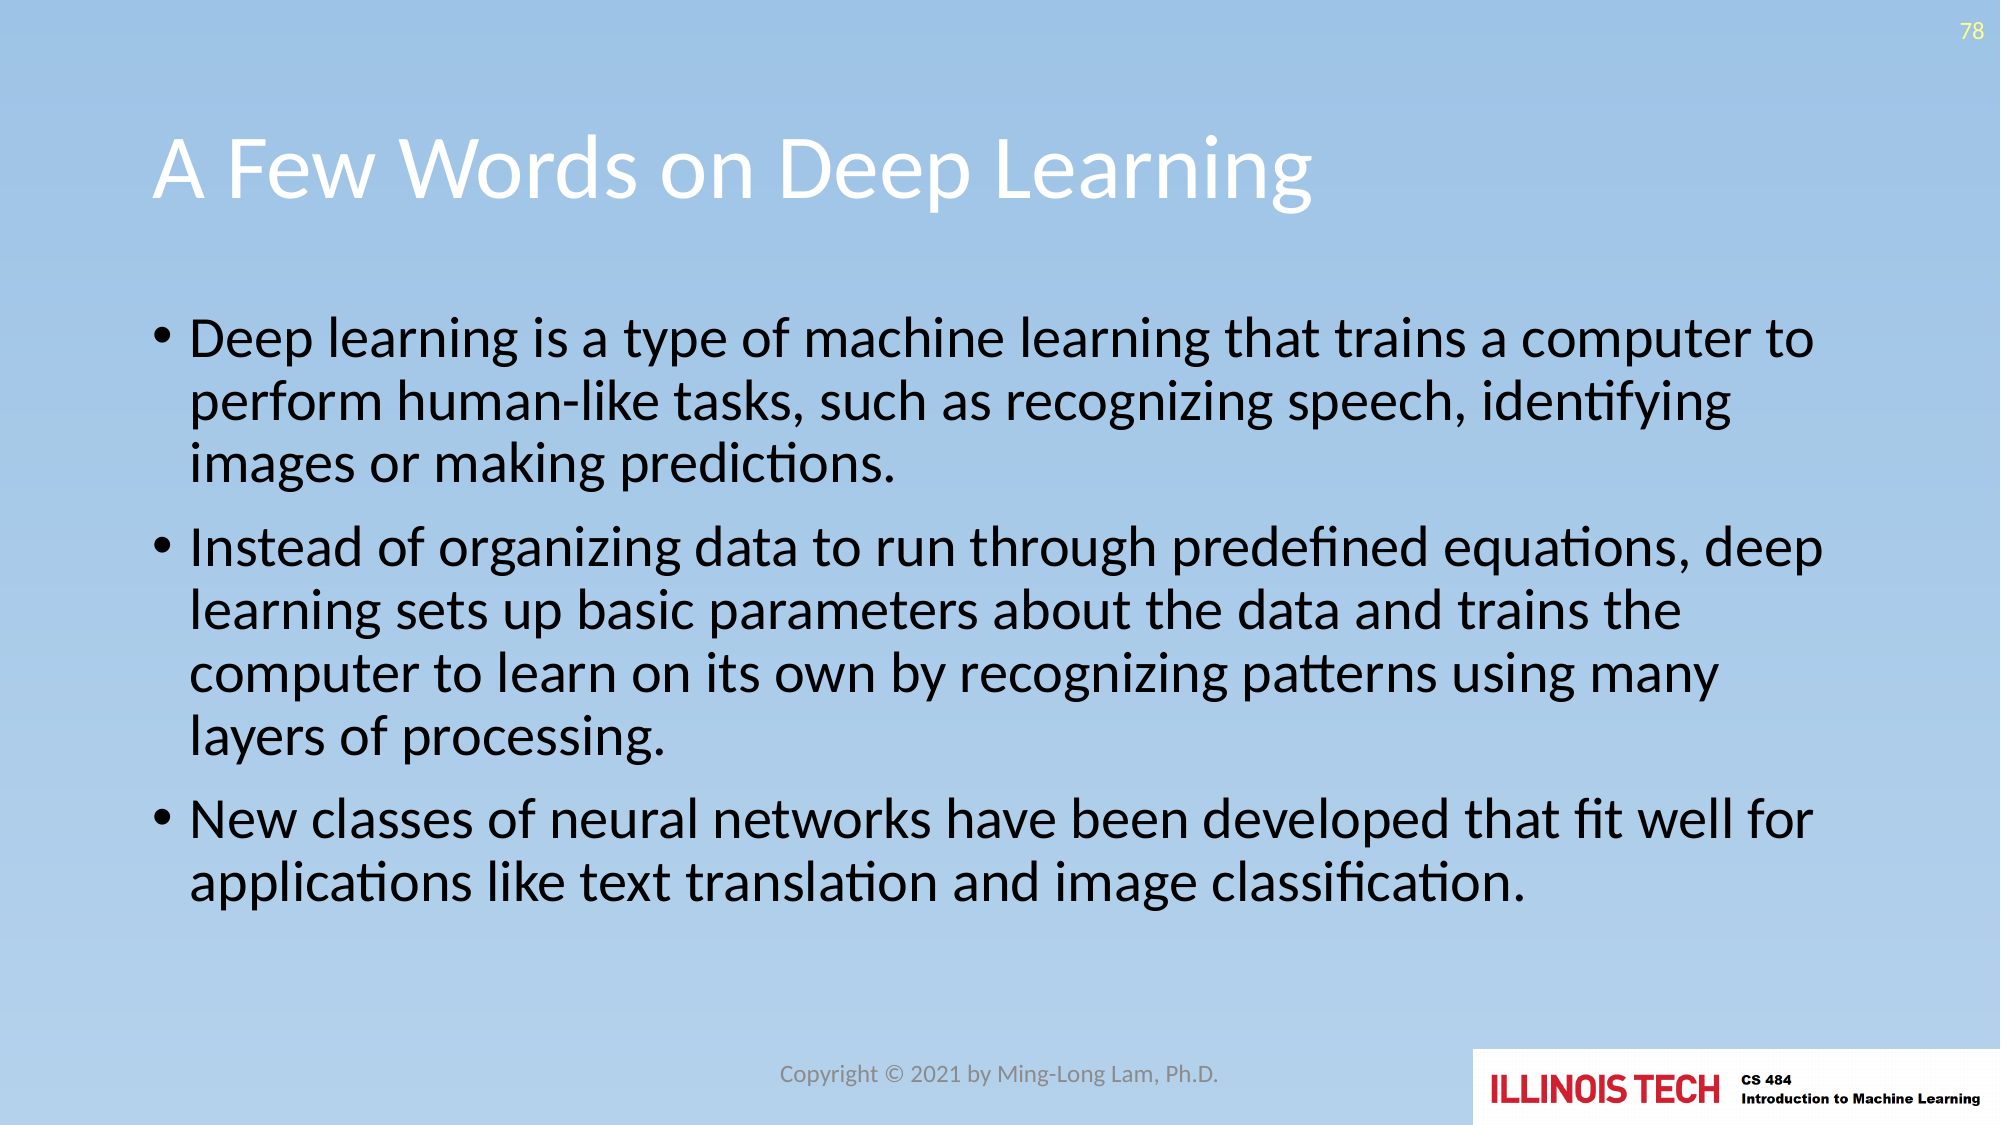

78
# A Few Words on Deep Learning
Deep learning is a type of machine learning that trains a computer to perform human-like tasks, such as recognizing speech, identifying images or making predictions.
Instead of organizing data to run through predefined equations, deep learning sets up basic parameters about the data and trains the computer to learn on its own by recognizing patterns using many layers of processing.
New classes of neural networks have been developed that fit well for applications like text translation and image classification.

Copyright © 2021 by Ming-Long Lam, Ph.D.